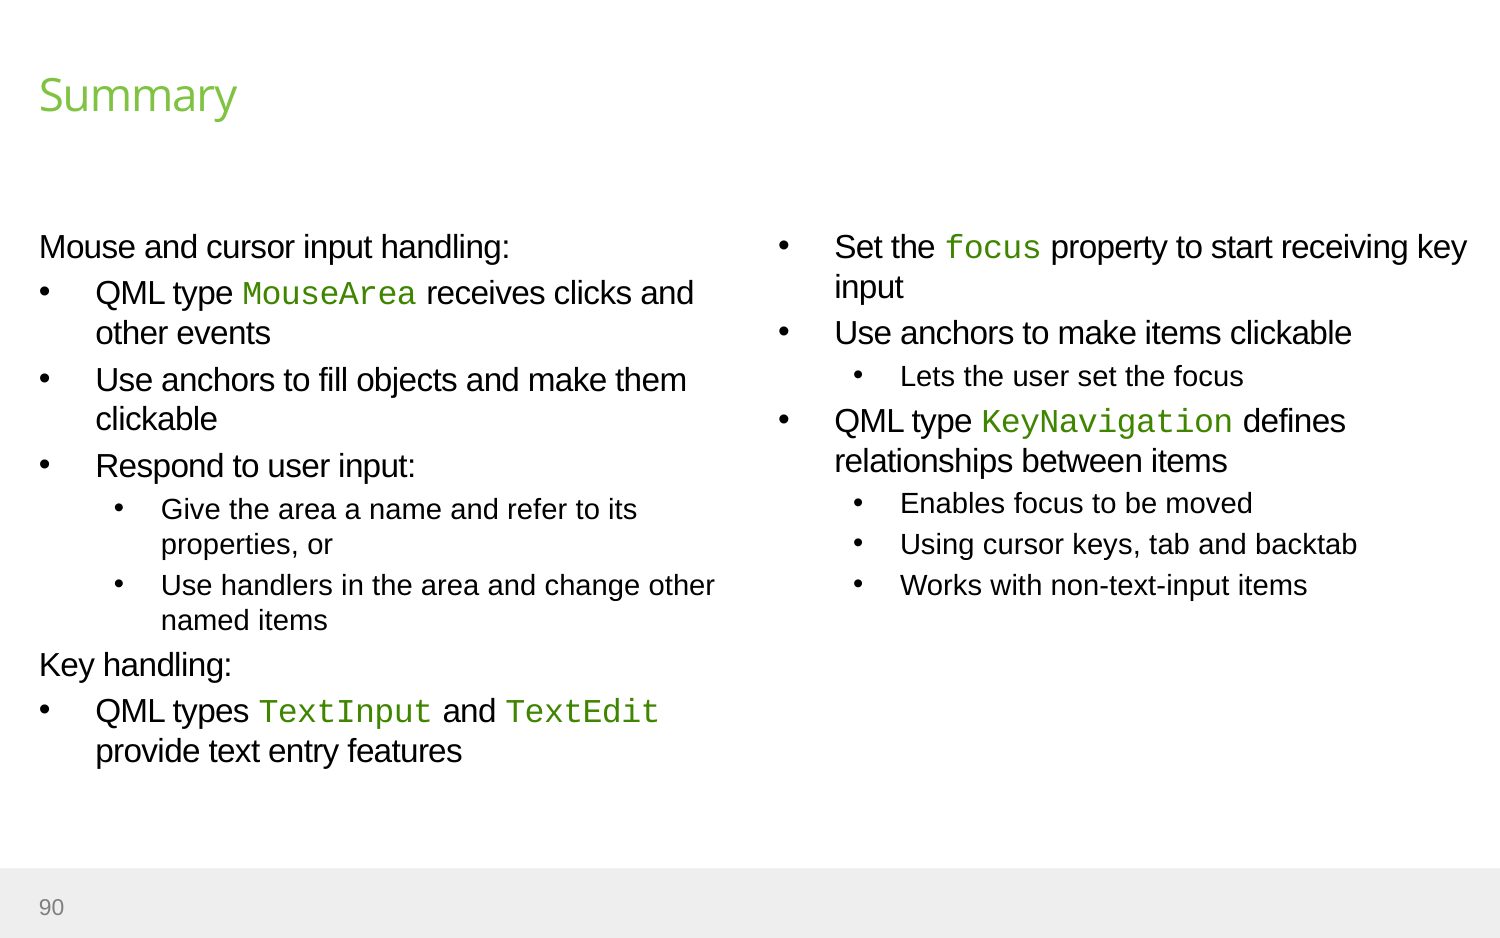

# Summary
Mouse and cursor input handling:
QML type MouseArea receives clicks and other events
Use anchors to fill objects and make them clickable
Respond to user input:
Give the area a name and refer to its properties, or
Use handlers in the area and change other named items
Key handling:
QML types TextInput and TextEdit provide text entry features
Set the focus property to start receiving key input
Use anchors to make items clickable
Lets the user set the focus
QML type KeyNavigation defines relationships between items
Enables focus to be moved
Using cursor keys, tab and backtab
Works with non-text-input items
90